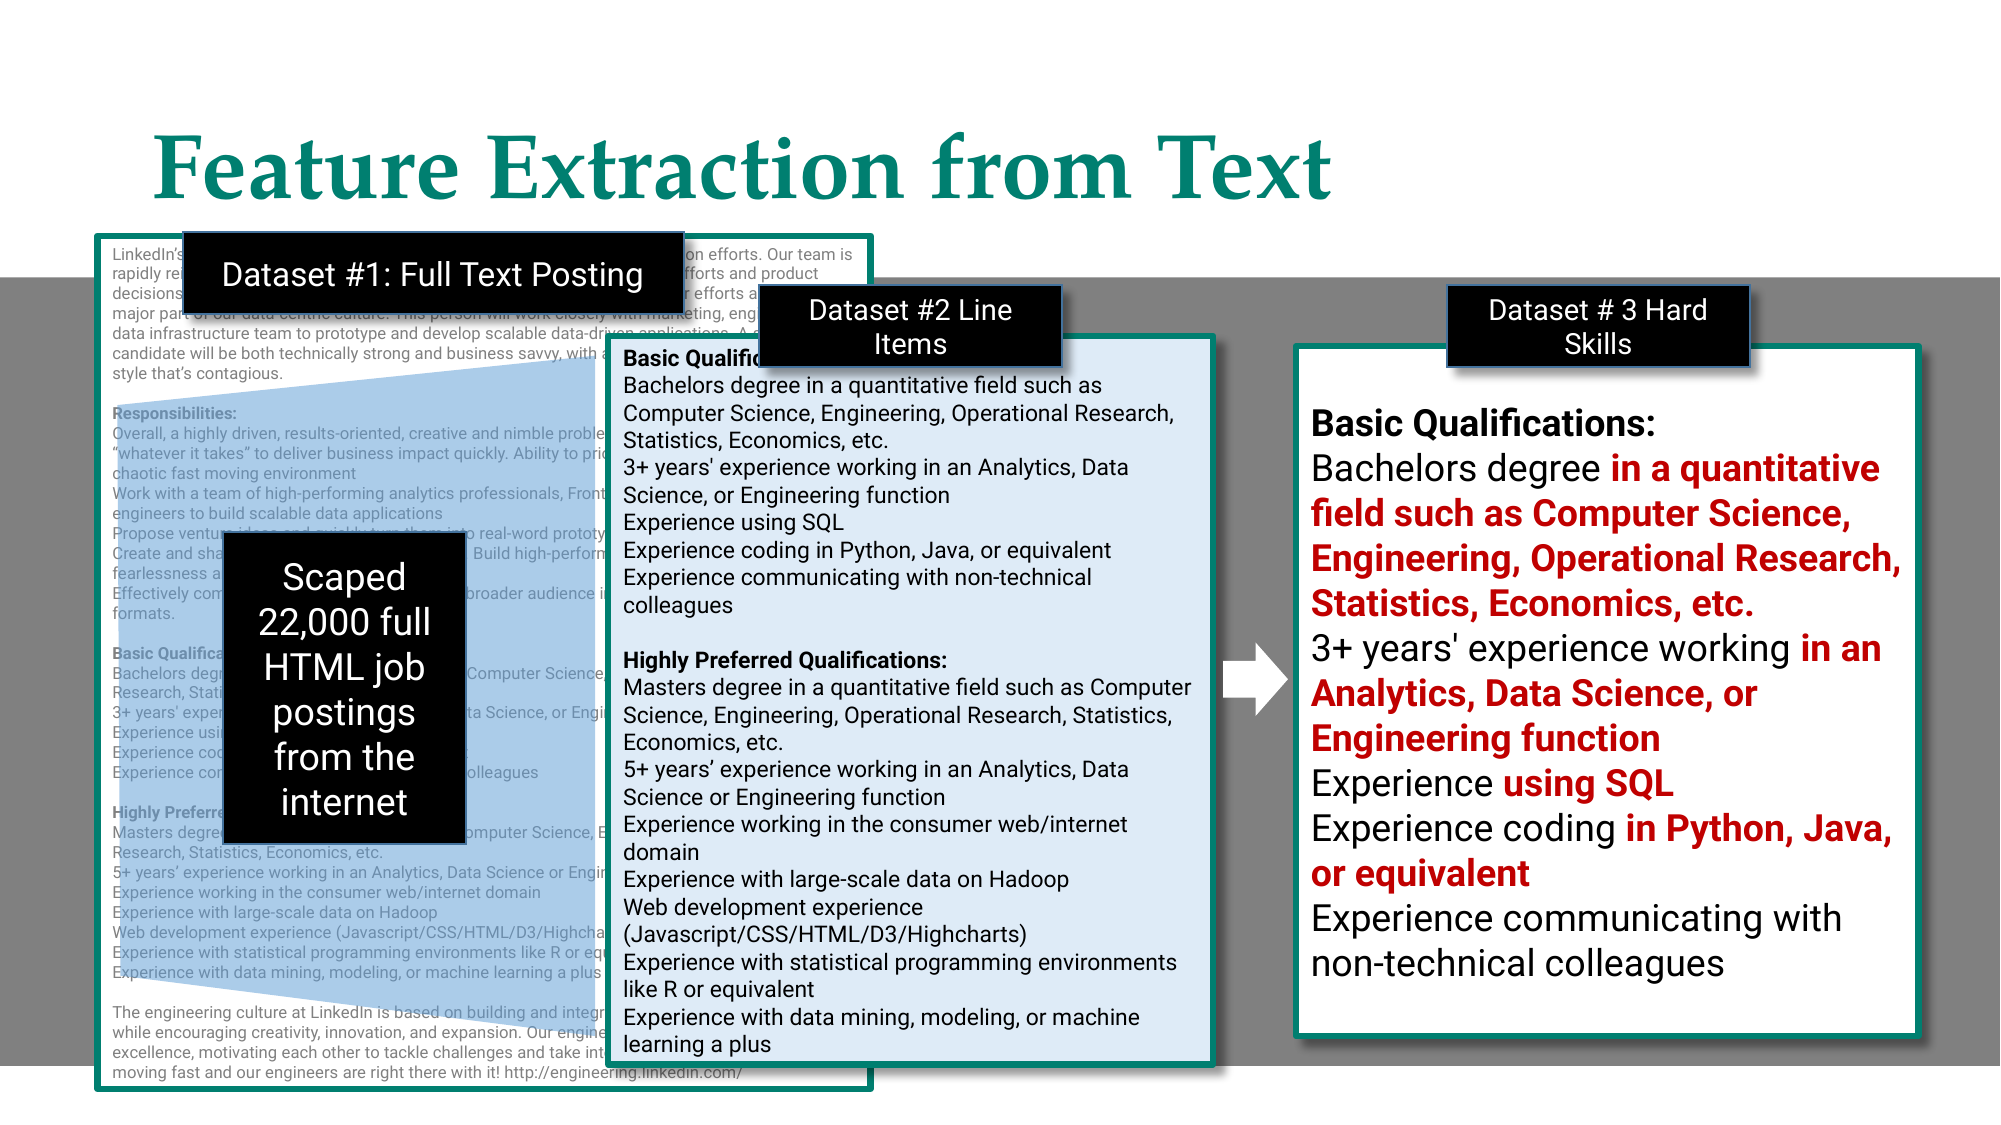

# Feature Extraction from Text
Dataset #1: Full Text Posting
LinkedIn’s Business Analytics team uses data analysis to drive our monetization efforts. Our team is rapidly reinventing the way that proprietary data can drive sales / marketing efforts and product decisions. We now need a talented and driven team member to accelerate our efforts and be a major part of our data-centric culture. This person will work closely with marketing, engineering and data infrastructure team to prototype and develop scalable data-driven applications. A successful candidate will be both technically strong and business savvy, with a collaborative and resourceful style that’s contagious.
Responsibilities:
Overall, a highly driven, results-oriented, creative and nimble problem solver and a willingness to do “whatever it takes” to deliver business impact quickly. Ability to prioritize and set direction in a semi-chaotic fast moving environment
Work with a team of high-performing analytics professionals, Front-end engineers and data engineers to build scalable data applications
Propose venture ideas and quickly turn them into real-word prototype for validation
Create and share a strategic vision for the team. Build high-performance culture marked by fearlessness and hyper productivity
Effectively communicates complex analytics to broader audience in writing and presentation formats.
Basic Qualifications:
Bachelors degree in a quantitative field such as Computer Science, Engineering, Operational Research, Statistics, Economics, etc.
3+ years' experience working in an Analytics, Data Science, or Engineering function
Experience using SQL
Experience coding in Python, Java, or equivalent
Experience communicating with non-technical colleagues
Highly Preferred Qualifications:
Masters degree in a quantitative field such as Computer Science, Engineering, Operational Research, Statistics, Economics, etc.
5+ years’ experience working in an Analytics, Data Science or Engineering function
Experience working in the consumer web/internet domain
Experience with large-scale data on Hadoop
Web development experience (Javascript/CSS/HTML/D3/Highcharts)
Experience with statistical programming environments like R or equivalent
Experience with data mining, modeling, or machine learning a plus
The engineering culture at LinkedIn is based on building and integrating cutting-edge technologies while encouraging creativity, innovation, and expansion. Our engineers constantly raise the bar for excellence, motivating each other to tackle challenges and take intelligent risks. The industry is moving fast and our engineers are right there with it! http://engineering.linkedin.com/

Dataset #2 Line Items
Dataset # 3 Hard Skills

Basic Qualifications:
Bachelors degree in a quantitative field such as Computer Science, Engineering, Operational Research, Statistics, Economics, etc.
3+ years' experience working in an Analytics, Data Science, or Engineering function
Experience using SQL
Experience coding in Python, Java, or equivalent
Experience communicating with non-technical colleagues
Highly Preferred Qualifications:
Masters degree in a quantitative field such as Computer Science, Engineering, Operational Research, Statistics, Economics, etc.
5+ years’ experience working in an Analytics, Data Science or Engineering function
Experience working in the consumer web/internet domain
Experience with large-scale data on Hadoop
Web development experience (Javascript/CSS/HTML/D3/Highcharts)
Experience with statistical programming environments like R or equivalent
Experience with data mining, modeling, or machine learning a plus

Basic Qualifications:
Bachelors degree in a quantitative field such as Computer Science, Engineering, Operational Research, Statistics, Economics, etc.
3+ years' experience working in an Analytics, Data Science, or Engineering function
Experience using SQL
Experience coding in Python, Java, or equivalent
Experience communicating with non-technical colleagues

Scaped 22,000 full HTML job postings from the internet